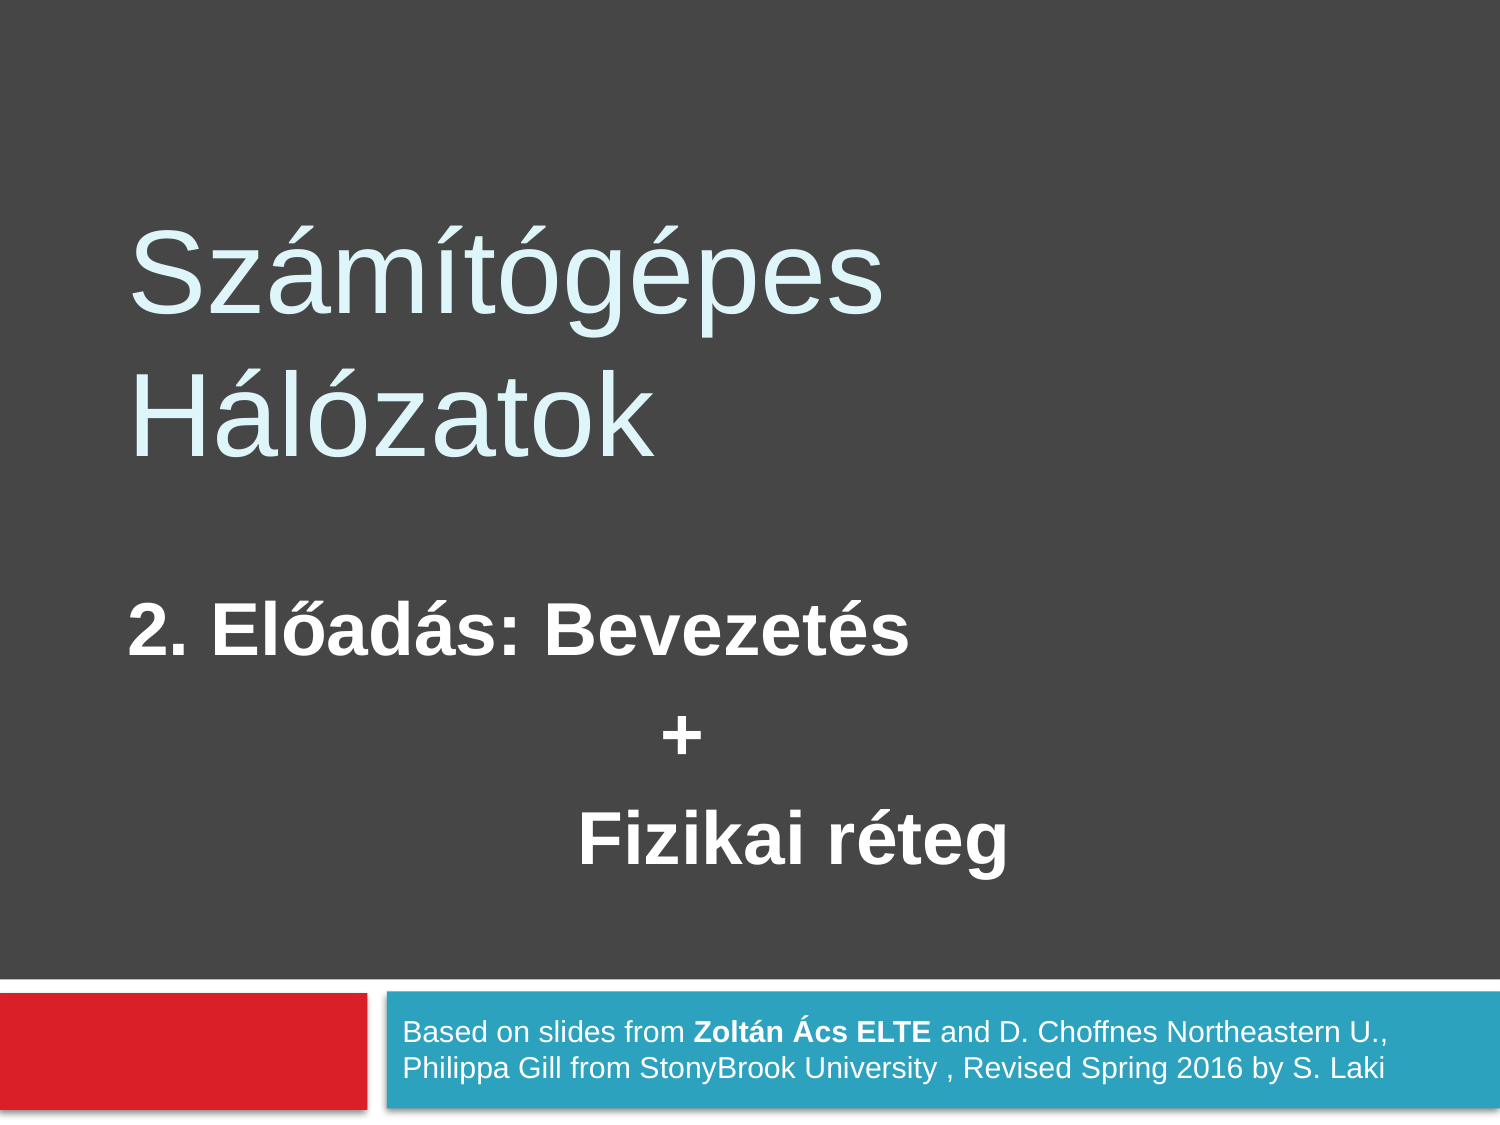

# Számítógépes Hálózatok
2. Előadás: Bevezetés
			    +
			Fizikai réteg
Based on slides from Zoltán Ács ELTE and D. Choffnes Northeastern U., Philippa Gill from StonyBrook University , Revised Spring 2016 by S. Laki